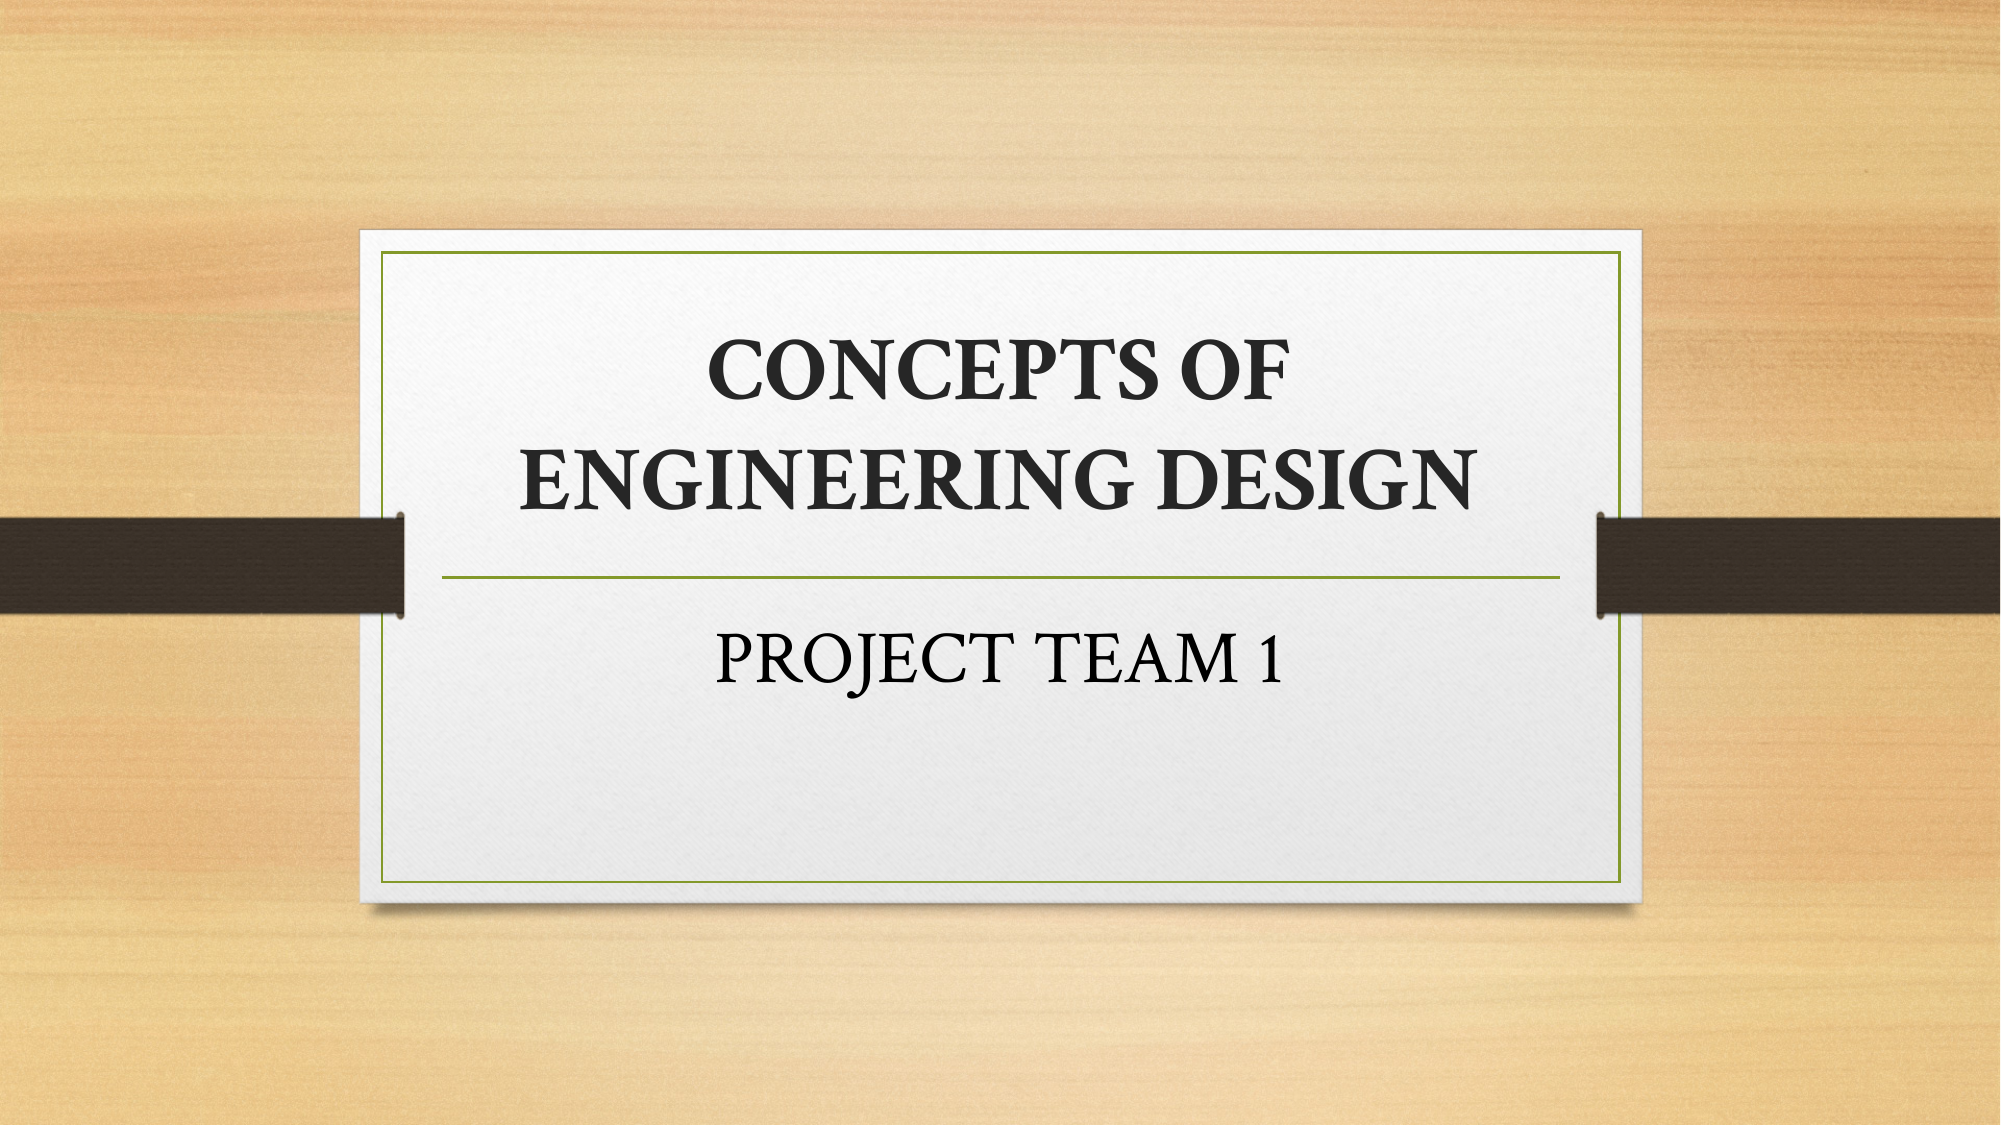

# CONCEPTS OF ENGINEERING DESIGN
PROJECT TEAM 1